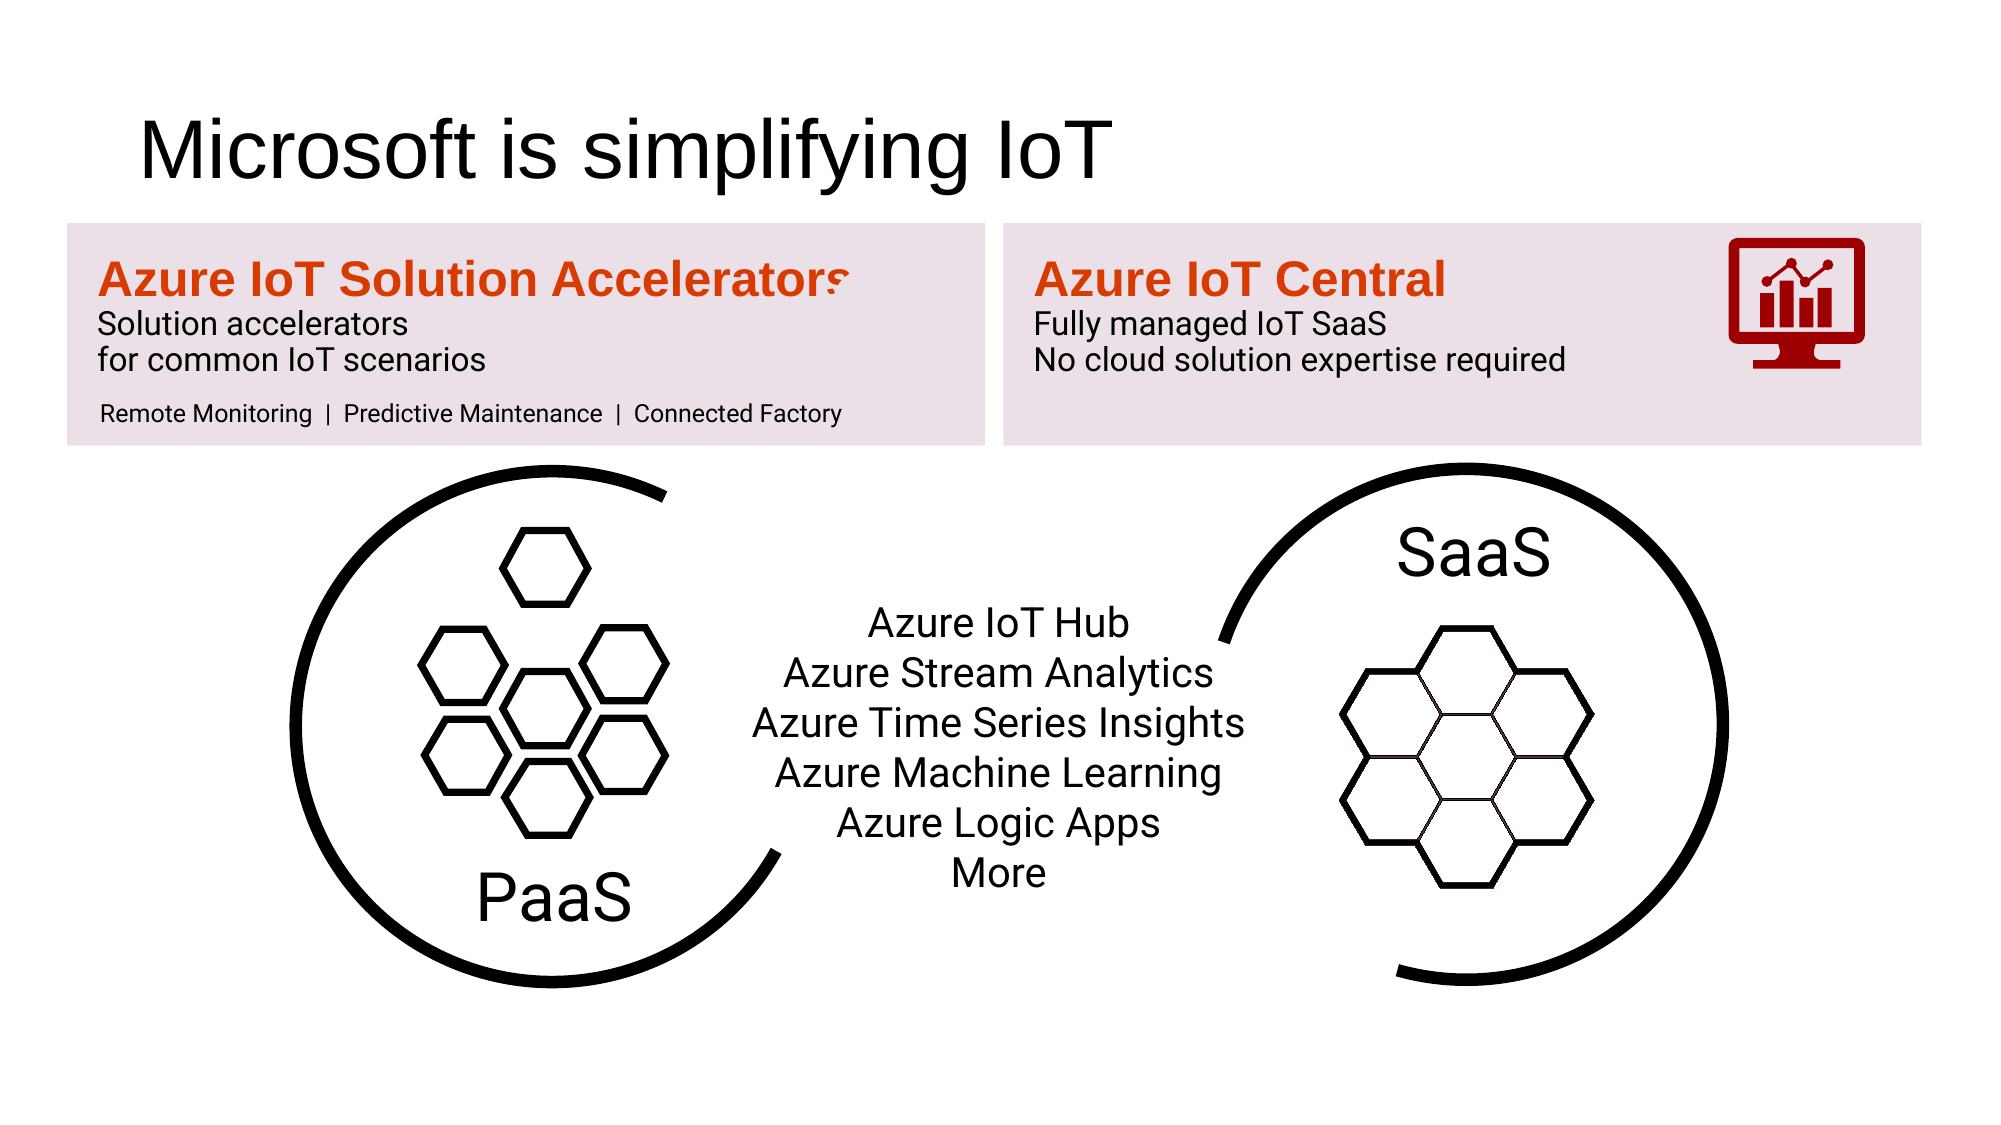

Microsoft is simplifying IoT
Azure IoT Solution Accelerators
Solution accelerators
for common IoT scenarios

Remote Monitoring  |  Predictive Maintenance  |  Connected Factory
Azure IoT Central
Fully managed IoT SaaS
No cloud solution expertise required

PaaS

SaaS

Azure IoT Hub
Azure Stream Analytics
Azure Time Series Insights
Azure Machine Learning
Azure Logic Apps
More